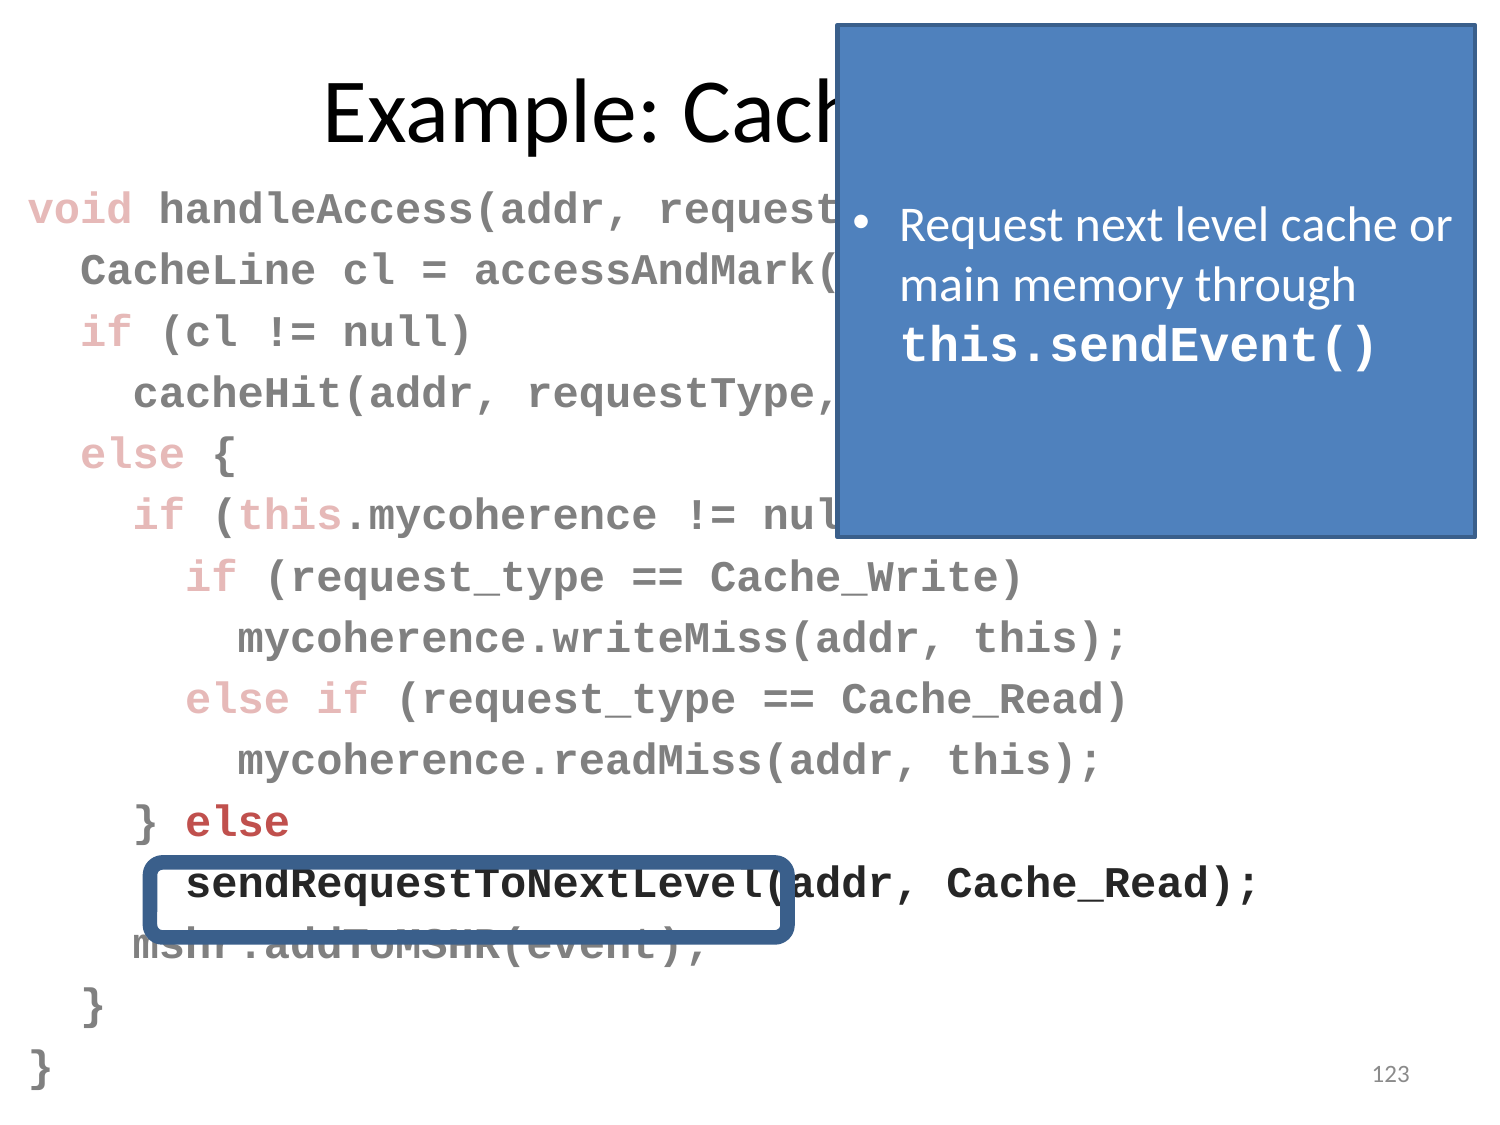

# Example: Cache Access
Request next level cache or main memory through this.sendEvent()
void handleAccess(addr, request_type, event) {
  CacheLine cl = accessAndMark(addr);
  if (cl != null)
    cacheHit(addr, requestType, cl, event);
  else {
    if (this.mycoherence != null) {
      if (request_type == Cache_Write)
        mycoherence.writeMiss(addr, this);
      else if (request_type == Cache_Read)
        mycoherence.readMiss(addr, this);
    } else
      sendRequestToNextLevel(addr, Cache_Read);
    mshr.addToMSHR(event);
  }
}

123